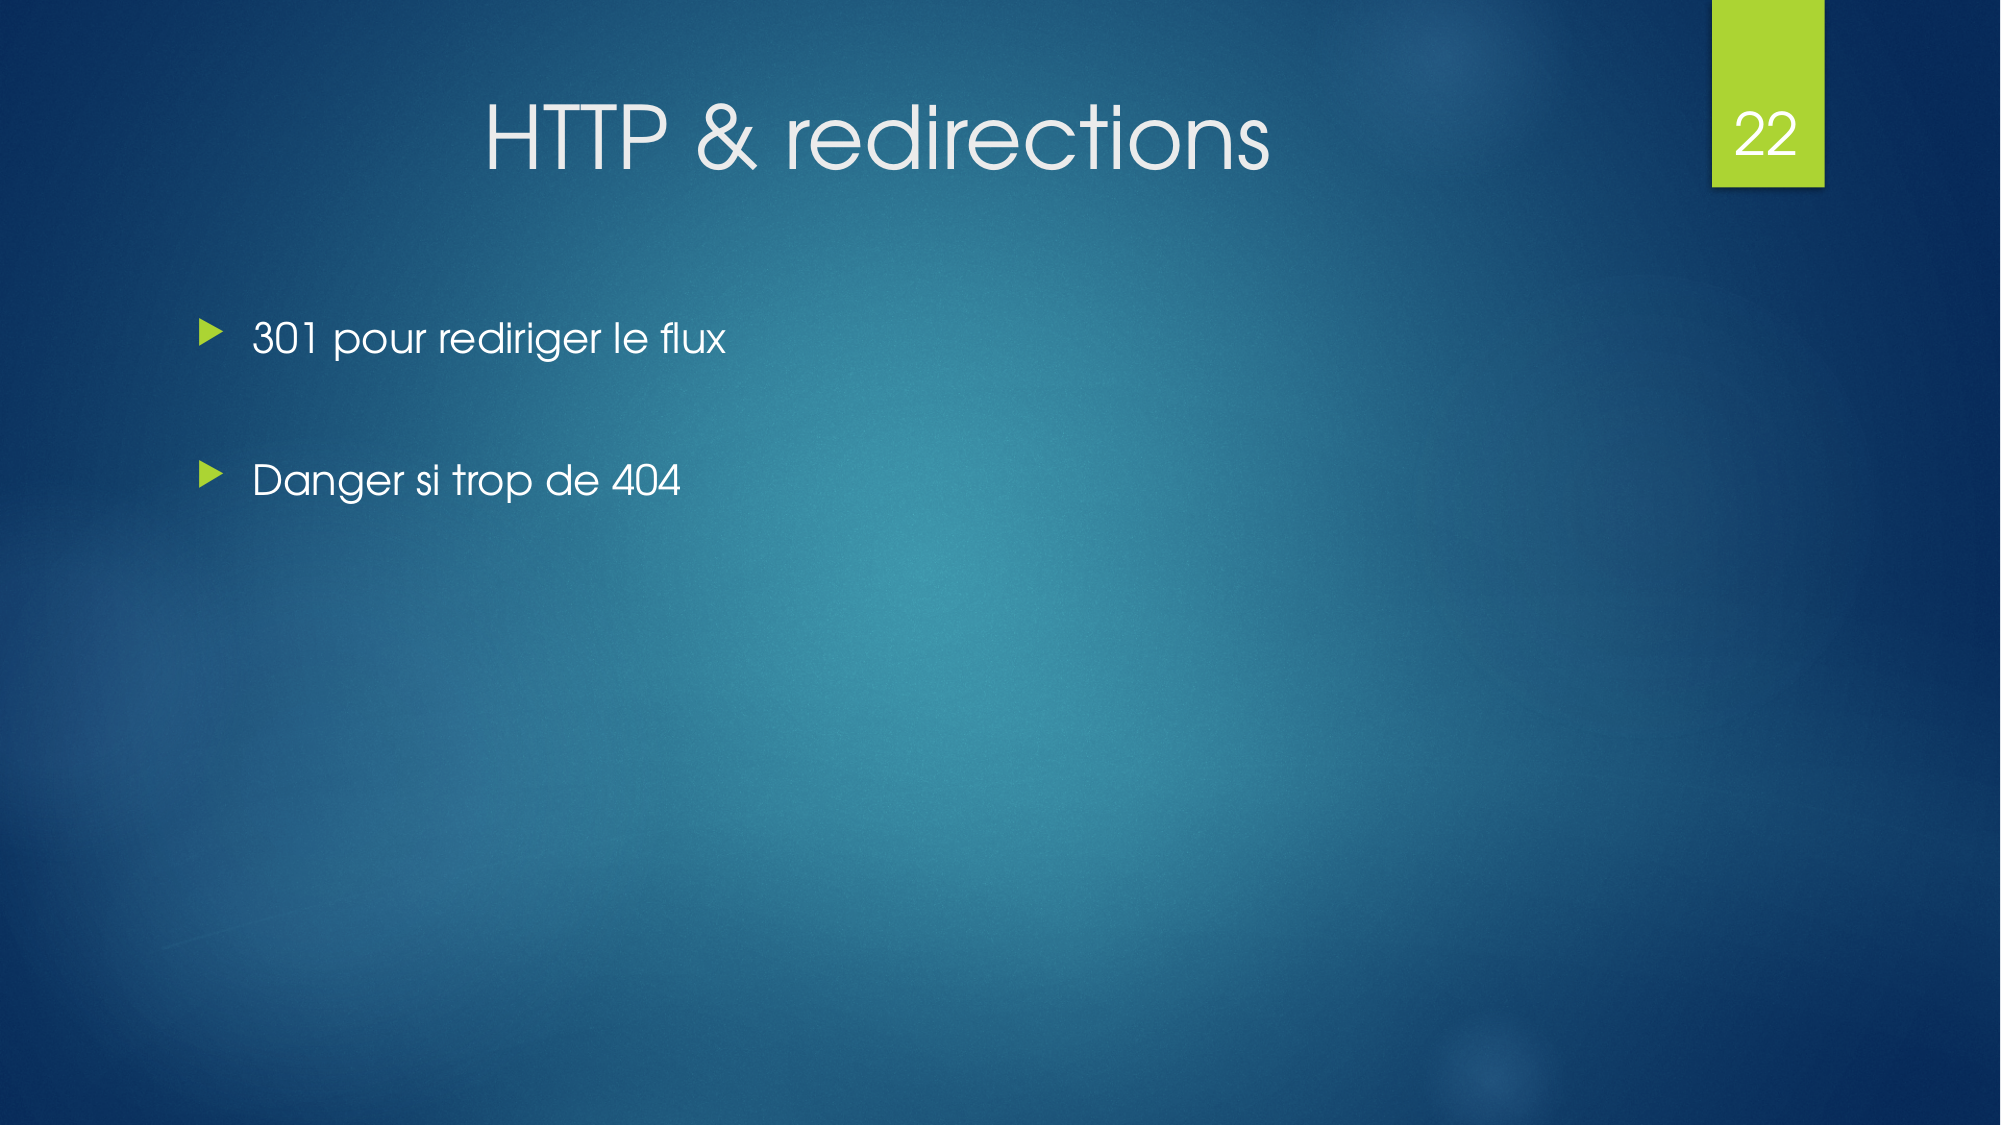

22
# HTTP & redirections
301 pour rediriger le flux

Danger si trop de 404